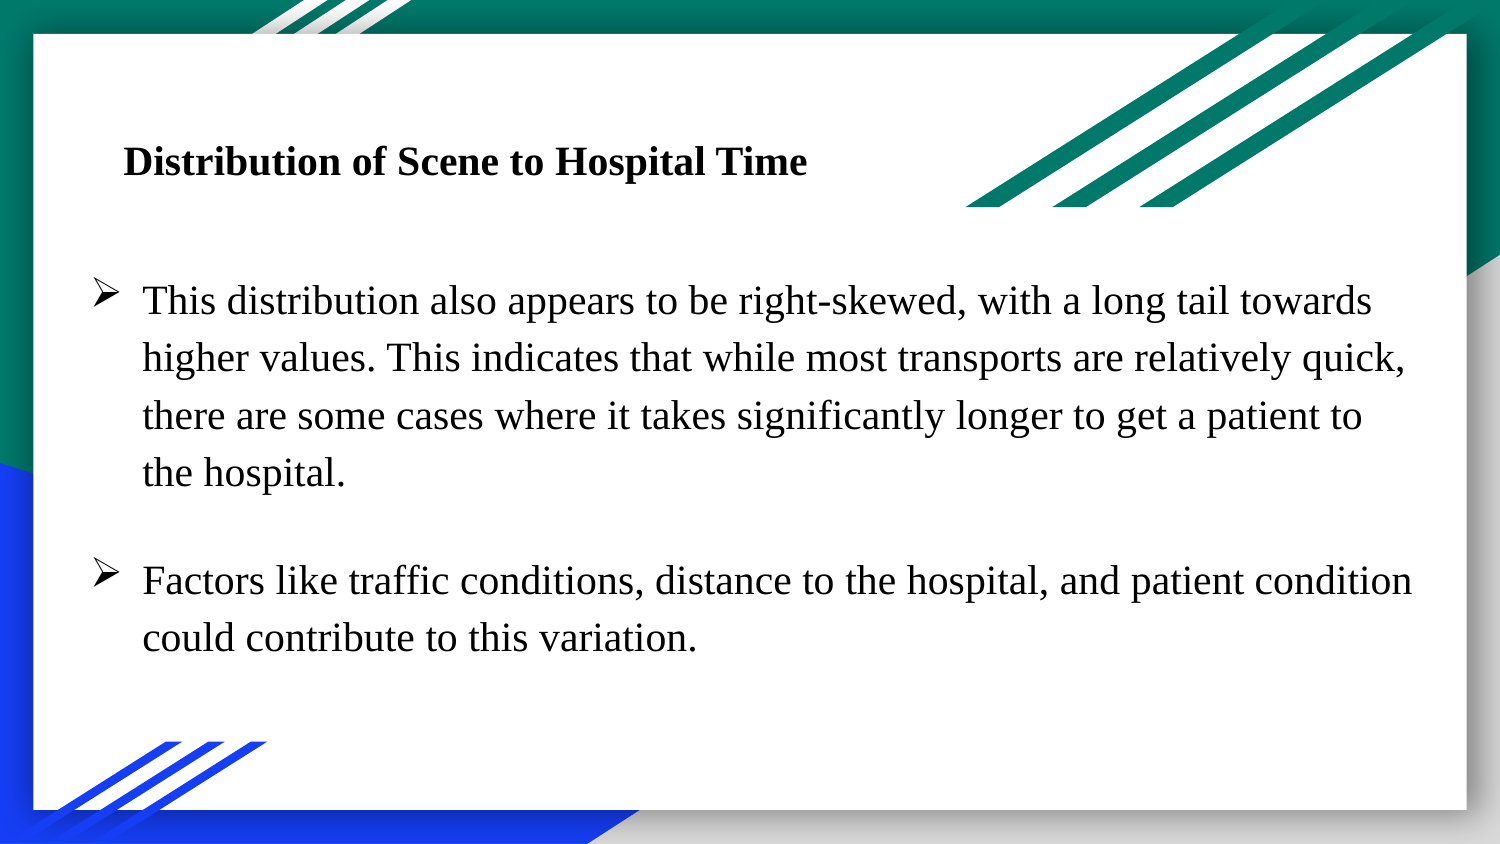

Distribution of Scene to Hospital Time
# This distribution also appears to be right-skewed, with a long tail towards higher values. This indicates that while most transports are relatively quick, there are some cases where it takes significantly longer to get a patient to the hospital.
Factors like traffic conditions, distance to the hospital, and patient condition could contribute to this variation.